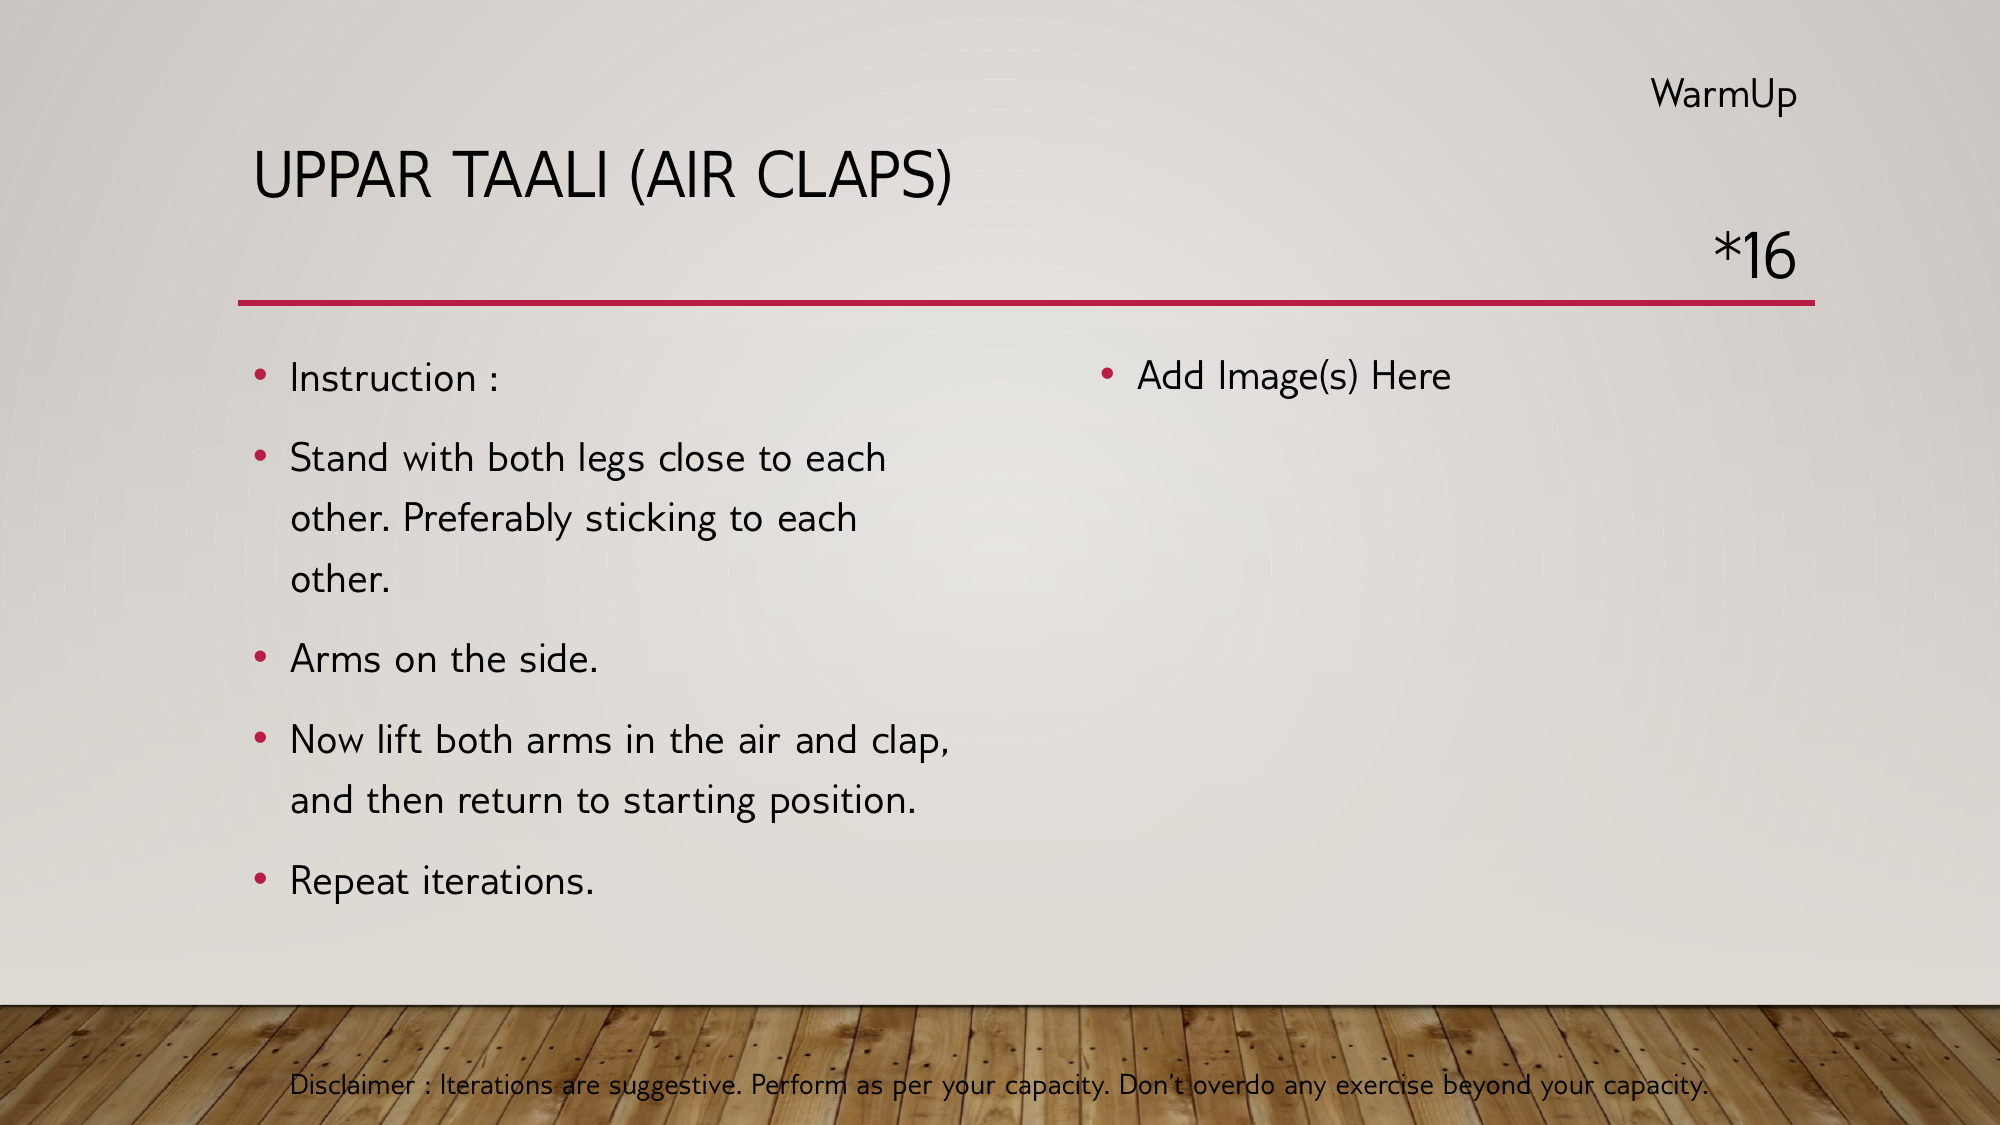

WarmUp
# Uppar taali (Air claps)
*16
Add Image(s) Here

Instruction :
Stand with both legs close to each other. Preferably sticking to each other.
Arms on the side.
Now lift both arms in the air and clap, and then return to starting position.
Repeat iterations.
Disclaimer : Iterations are suggestive. Perform as per your capacity. Don’t overdo any exercise beyond your capacity.